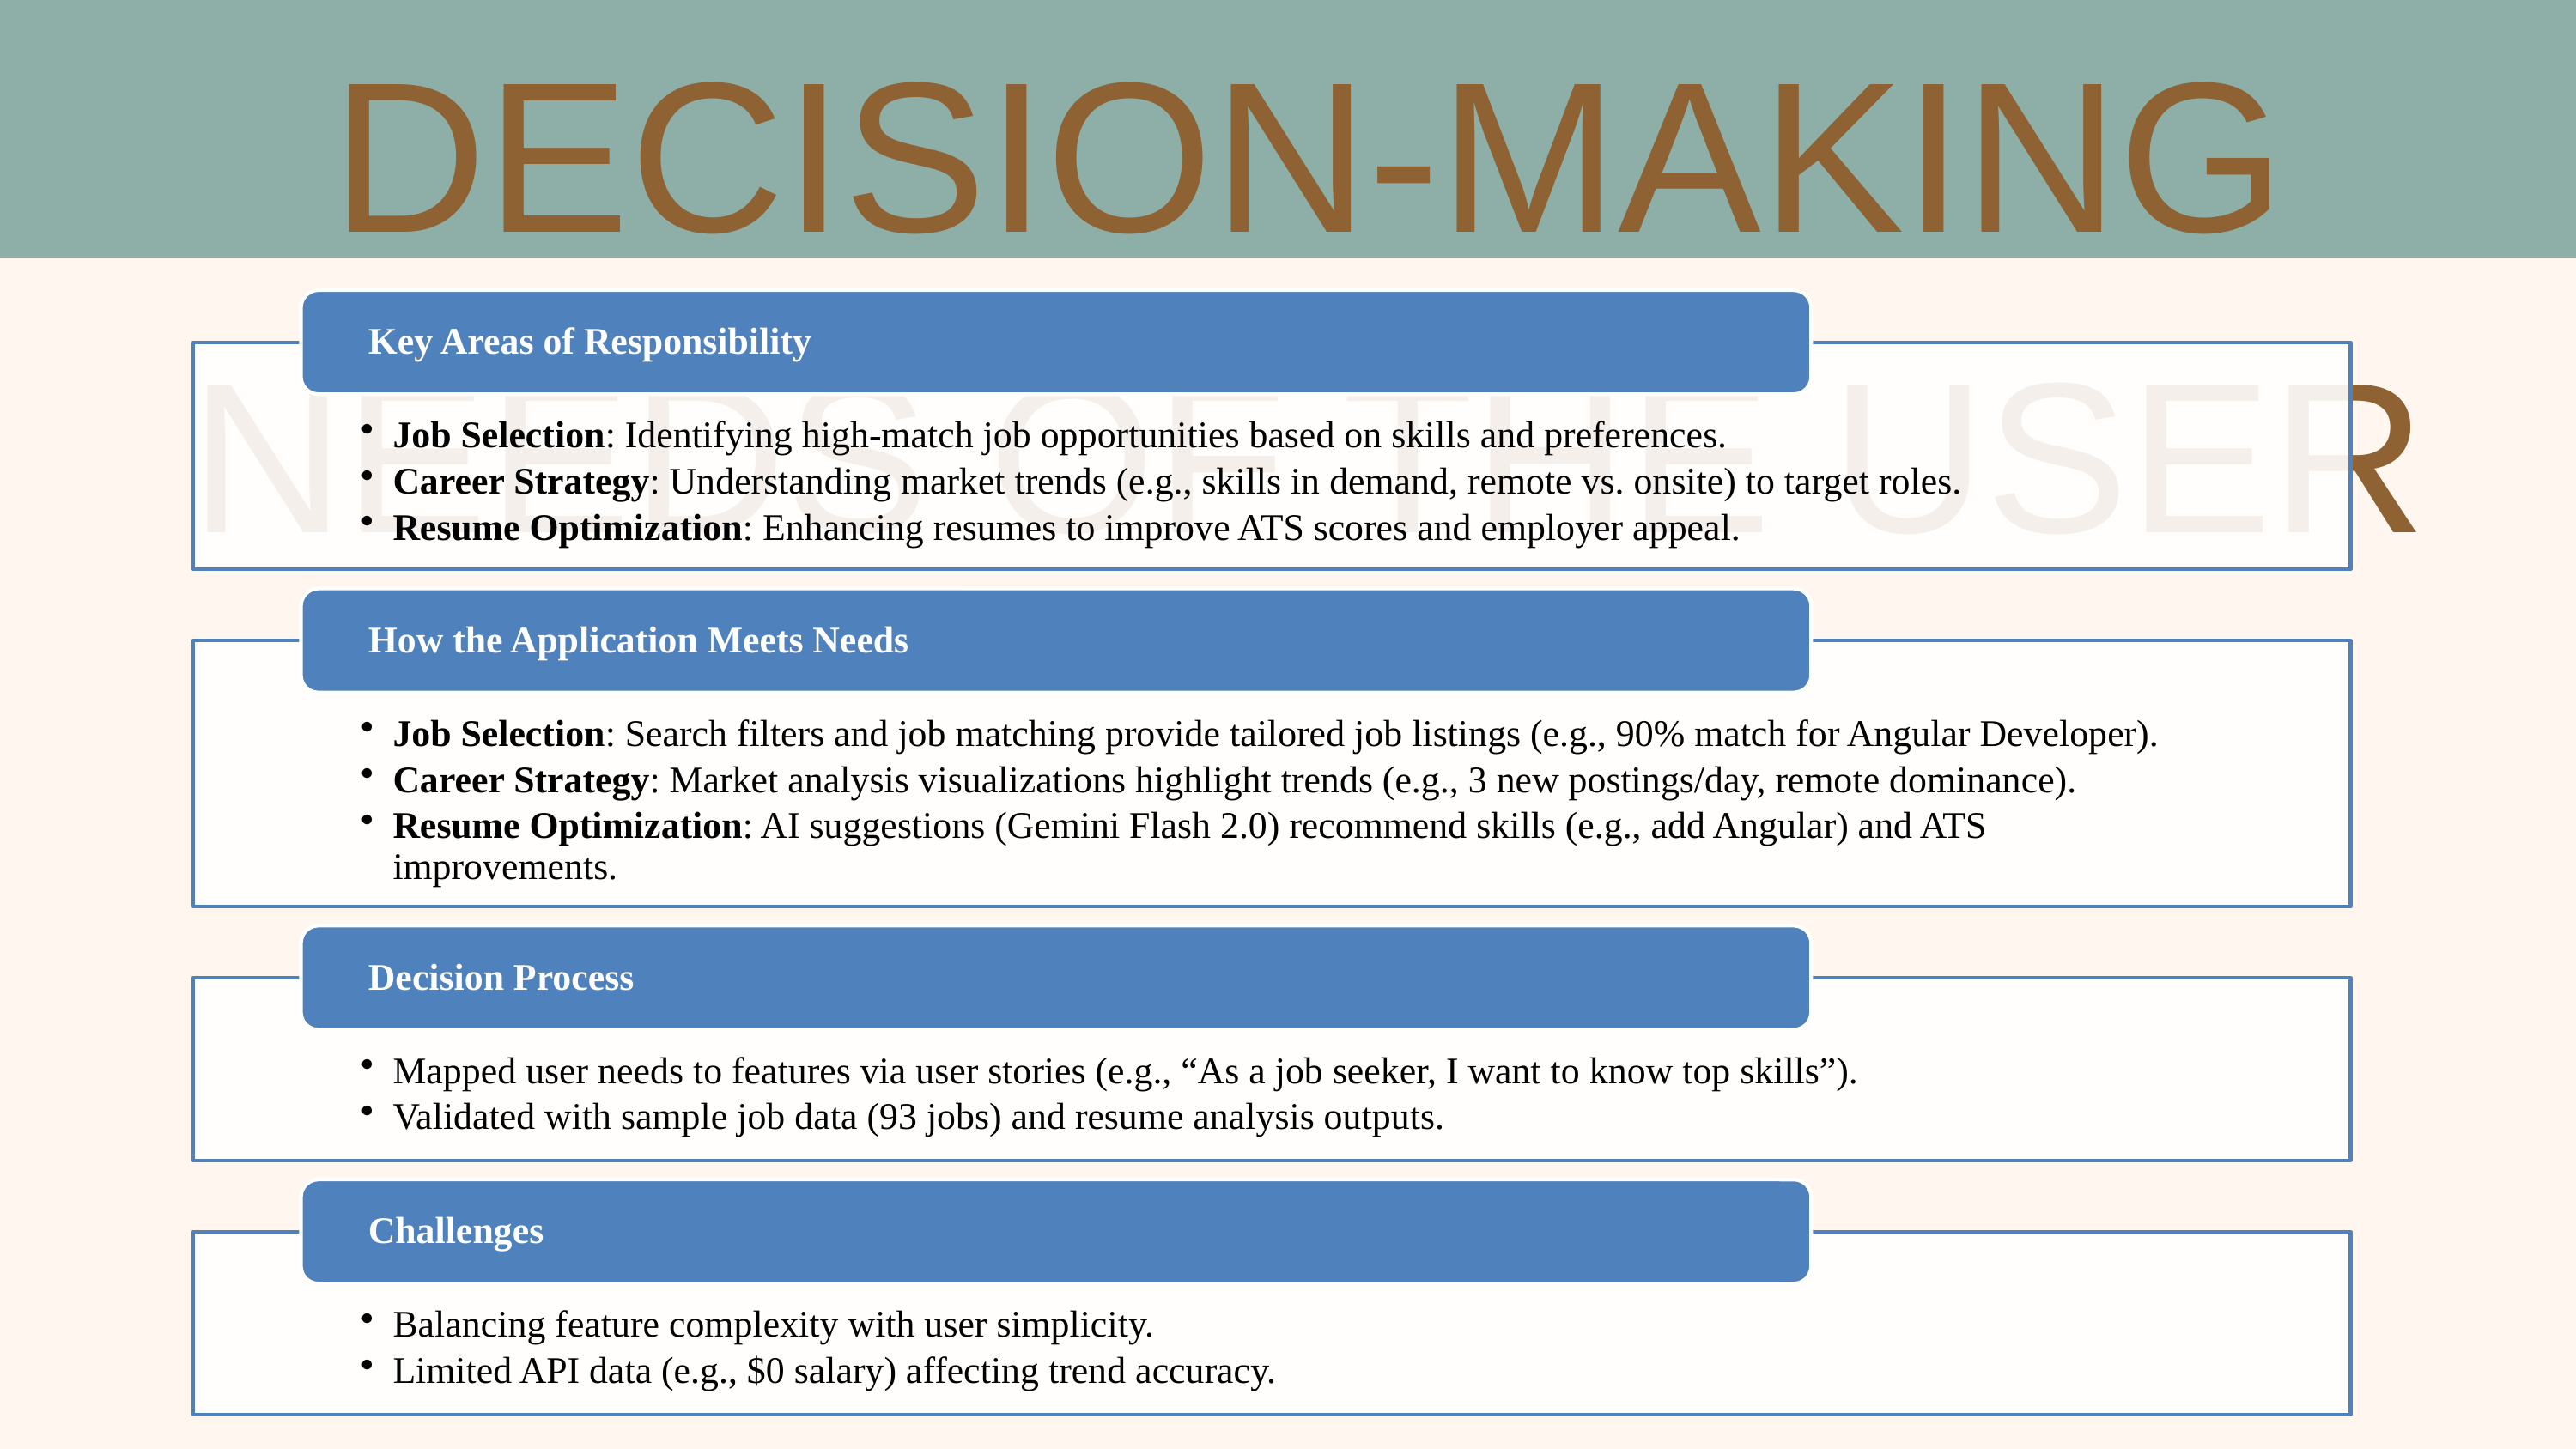

DECISION-MAKING NEEDS OF THE USER
Job Selection: Identifying high-match job opportunities based on skills and preferences.
Career Strategy: Understanding market trends (e.g., skills in demand, remote vs. onsite) to target roles.
Resume Optimization: Enhancing resumes to improve ATS scores and employer appeal.
Key Areas of Responsibility
Job Selection: Search filters and job matching provide tailored job listings (e.g., 90% match for Angular Developer).
Career Strategy: Market analysis visualizations highlight trends (e.g., 3 new postings/day, remote dominance).
Resume Optimization: AI suggestions (Gemini Flash 2.0) recommend skills (e.g., add Angular) and ATS improvements.
How the Application Meets Needs
Mapped user needs to features via user stories (e.g., “As a job seeker, I want to know top skills”).
Validated with sample job data (93 jobs) and resume analysis outputs.
Decision Process
Balancing feature complexity with user simplicity.
Limited API data (e.g., $0 salary) affecting trend accuracy.
Challenges